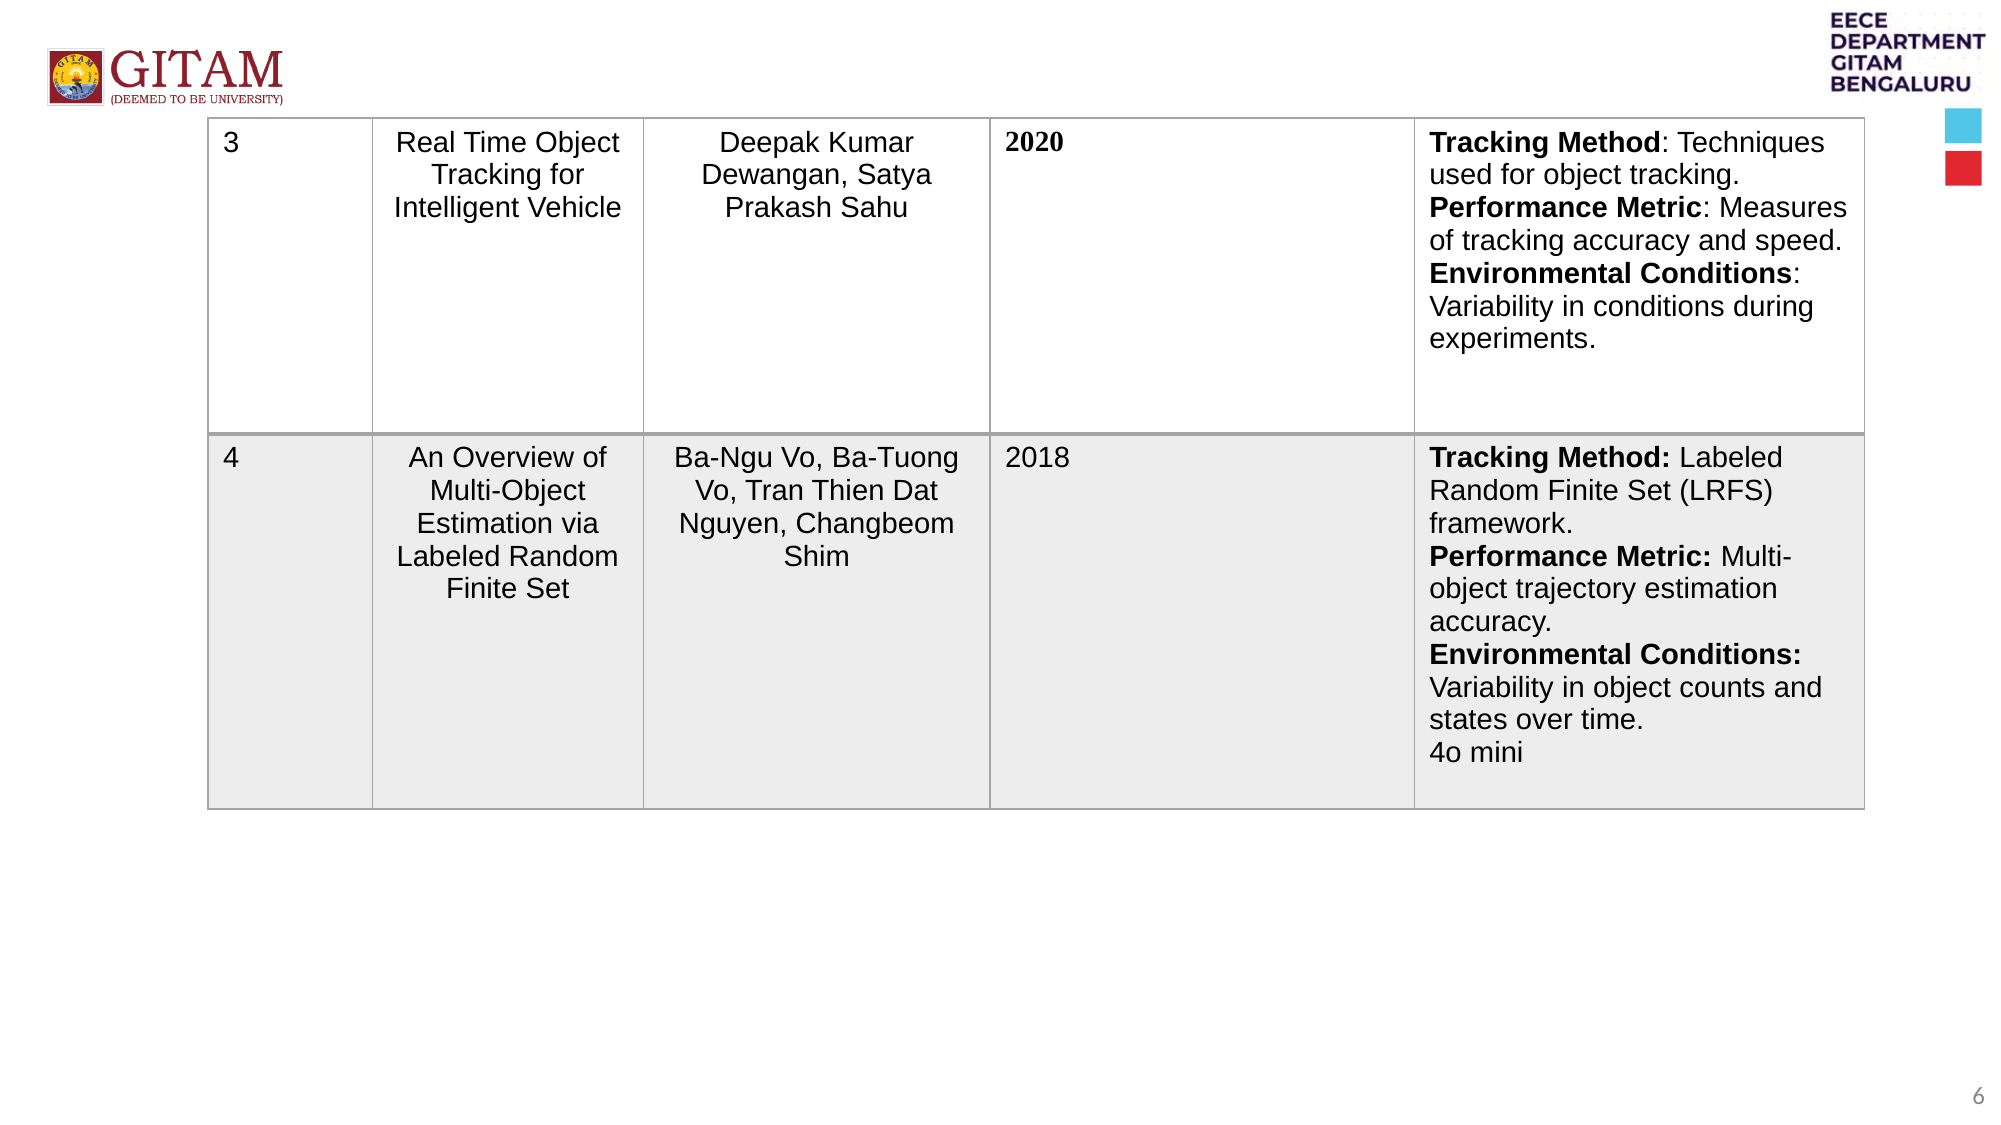

| 3 | Real Time Object Tracking for Intelligent Vehicle | Deepak Kumar Dewangan, Satya Prakash Sahu | 2020 | Tracking Method: Techniques used for object tracking. Performance Metric: Measures of tracking accuracy and speed. Environmental Conditions: Variability in conditions during experiments. |
| --- | --- | --- | --- | --- |
| 4 | An Overview of Multi-Object Estimation via Labeled Random Finite Set | Ba-Ngu Vo, Ba-Tuong Vo, Tran Thien Dat Nguyen, Changbeom Shim | 2018 | Tracking Method: Labeled Random Finite Set (LRFS) framework. Performance Metric: Multi-object trajectory estimation accuracy. Environmental Conditions: Variability in object counts and states over time. 4o mini |
6